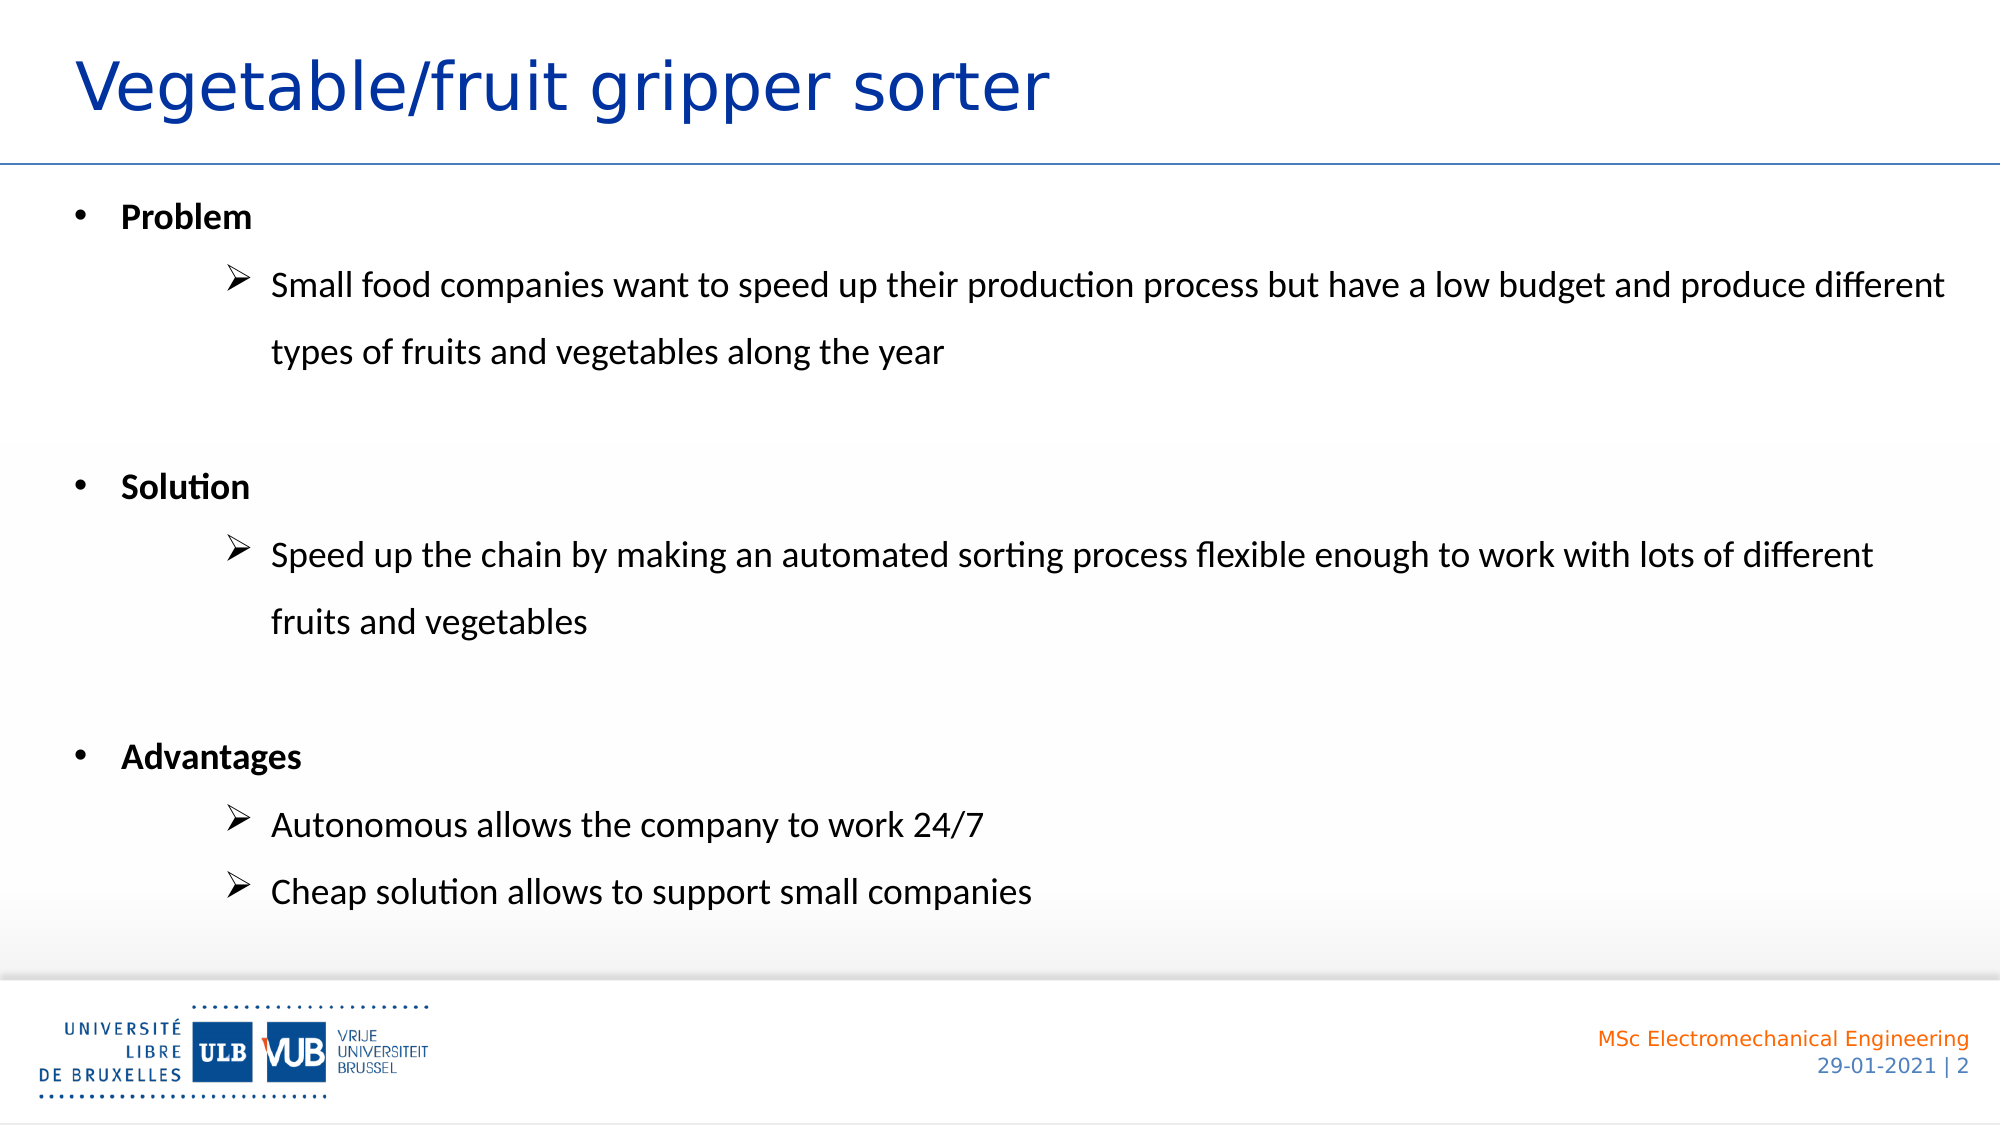

# Vegetable/fruit gripper sorter
Problem
Small food companies want to speed up their production process but have a low budget and produce different types of fruits and vegetables along the year

Solution
Speed up the chain by making an automated sorting process flexible enough to work with lots of different fruits and vegetables

Advantages
Autonomous allows the company to work 24/7
Cheap solution allows to support small companies

MSc Electromechanical Engineering
29-01-2021 | 2